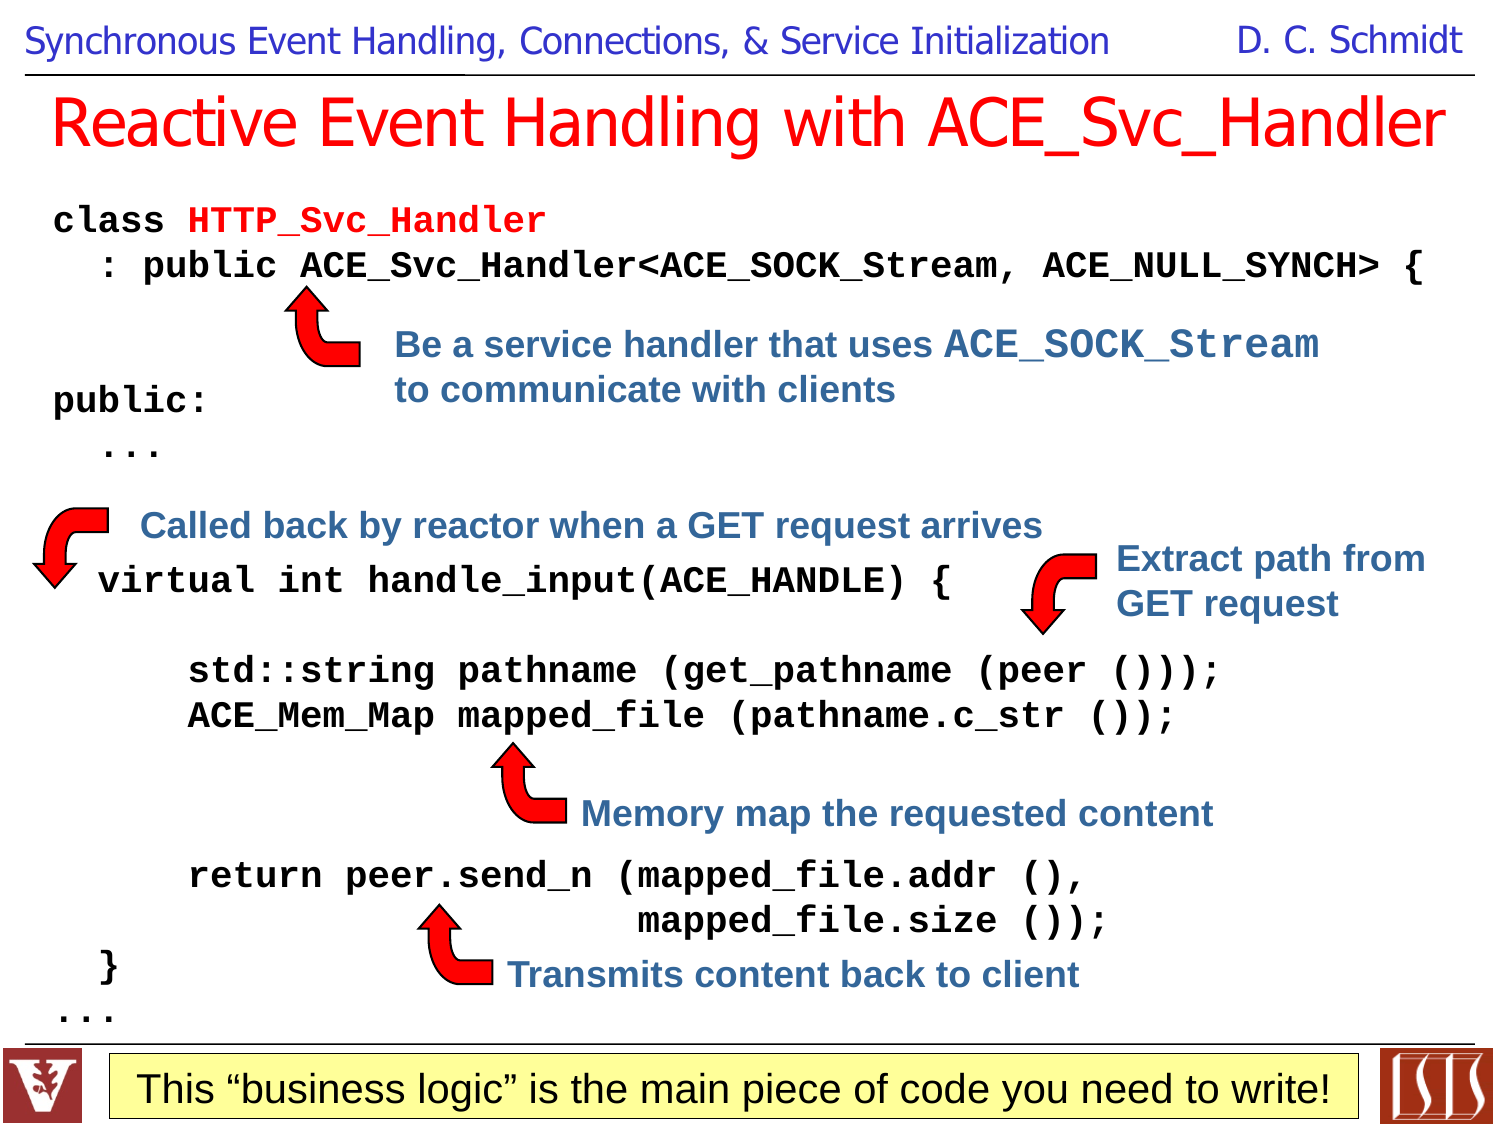

# Reactive Event Handling with ACE_Svc_Handler
class HTTP_Svc_Handler
  : public ACE_Svc_Handler<ACE_SOCK_Stream, ACE_NULL_SYNCH> {

public:
  ...

  virtual int handle_input(ACE_HANDLE) {

      std::string pathname (get_pathname (peer ()));
      ACE_Mem_Map mapped_file (pathname.c_str ());

      return peer.send_n (mapped_file.addr (),
                          mapped_file.size ());
  }
...

Be a service handler that uses ACE_SOCK_Stream to communicate with clients
Called back by reactor when a GET request arrives

Extract path from GET request

Memory map the requested content

Transmits content back to client
This “business logic” is the main piece of code you need to write!